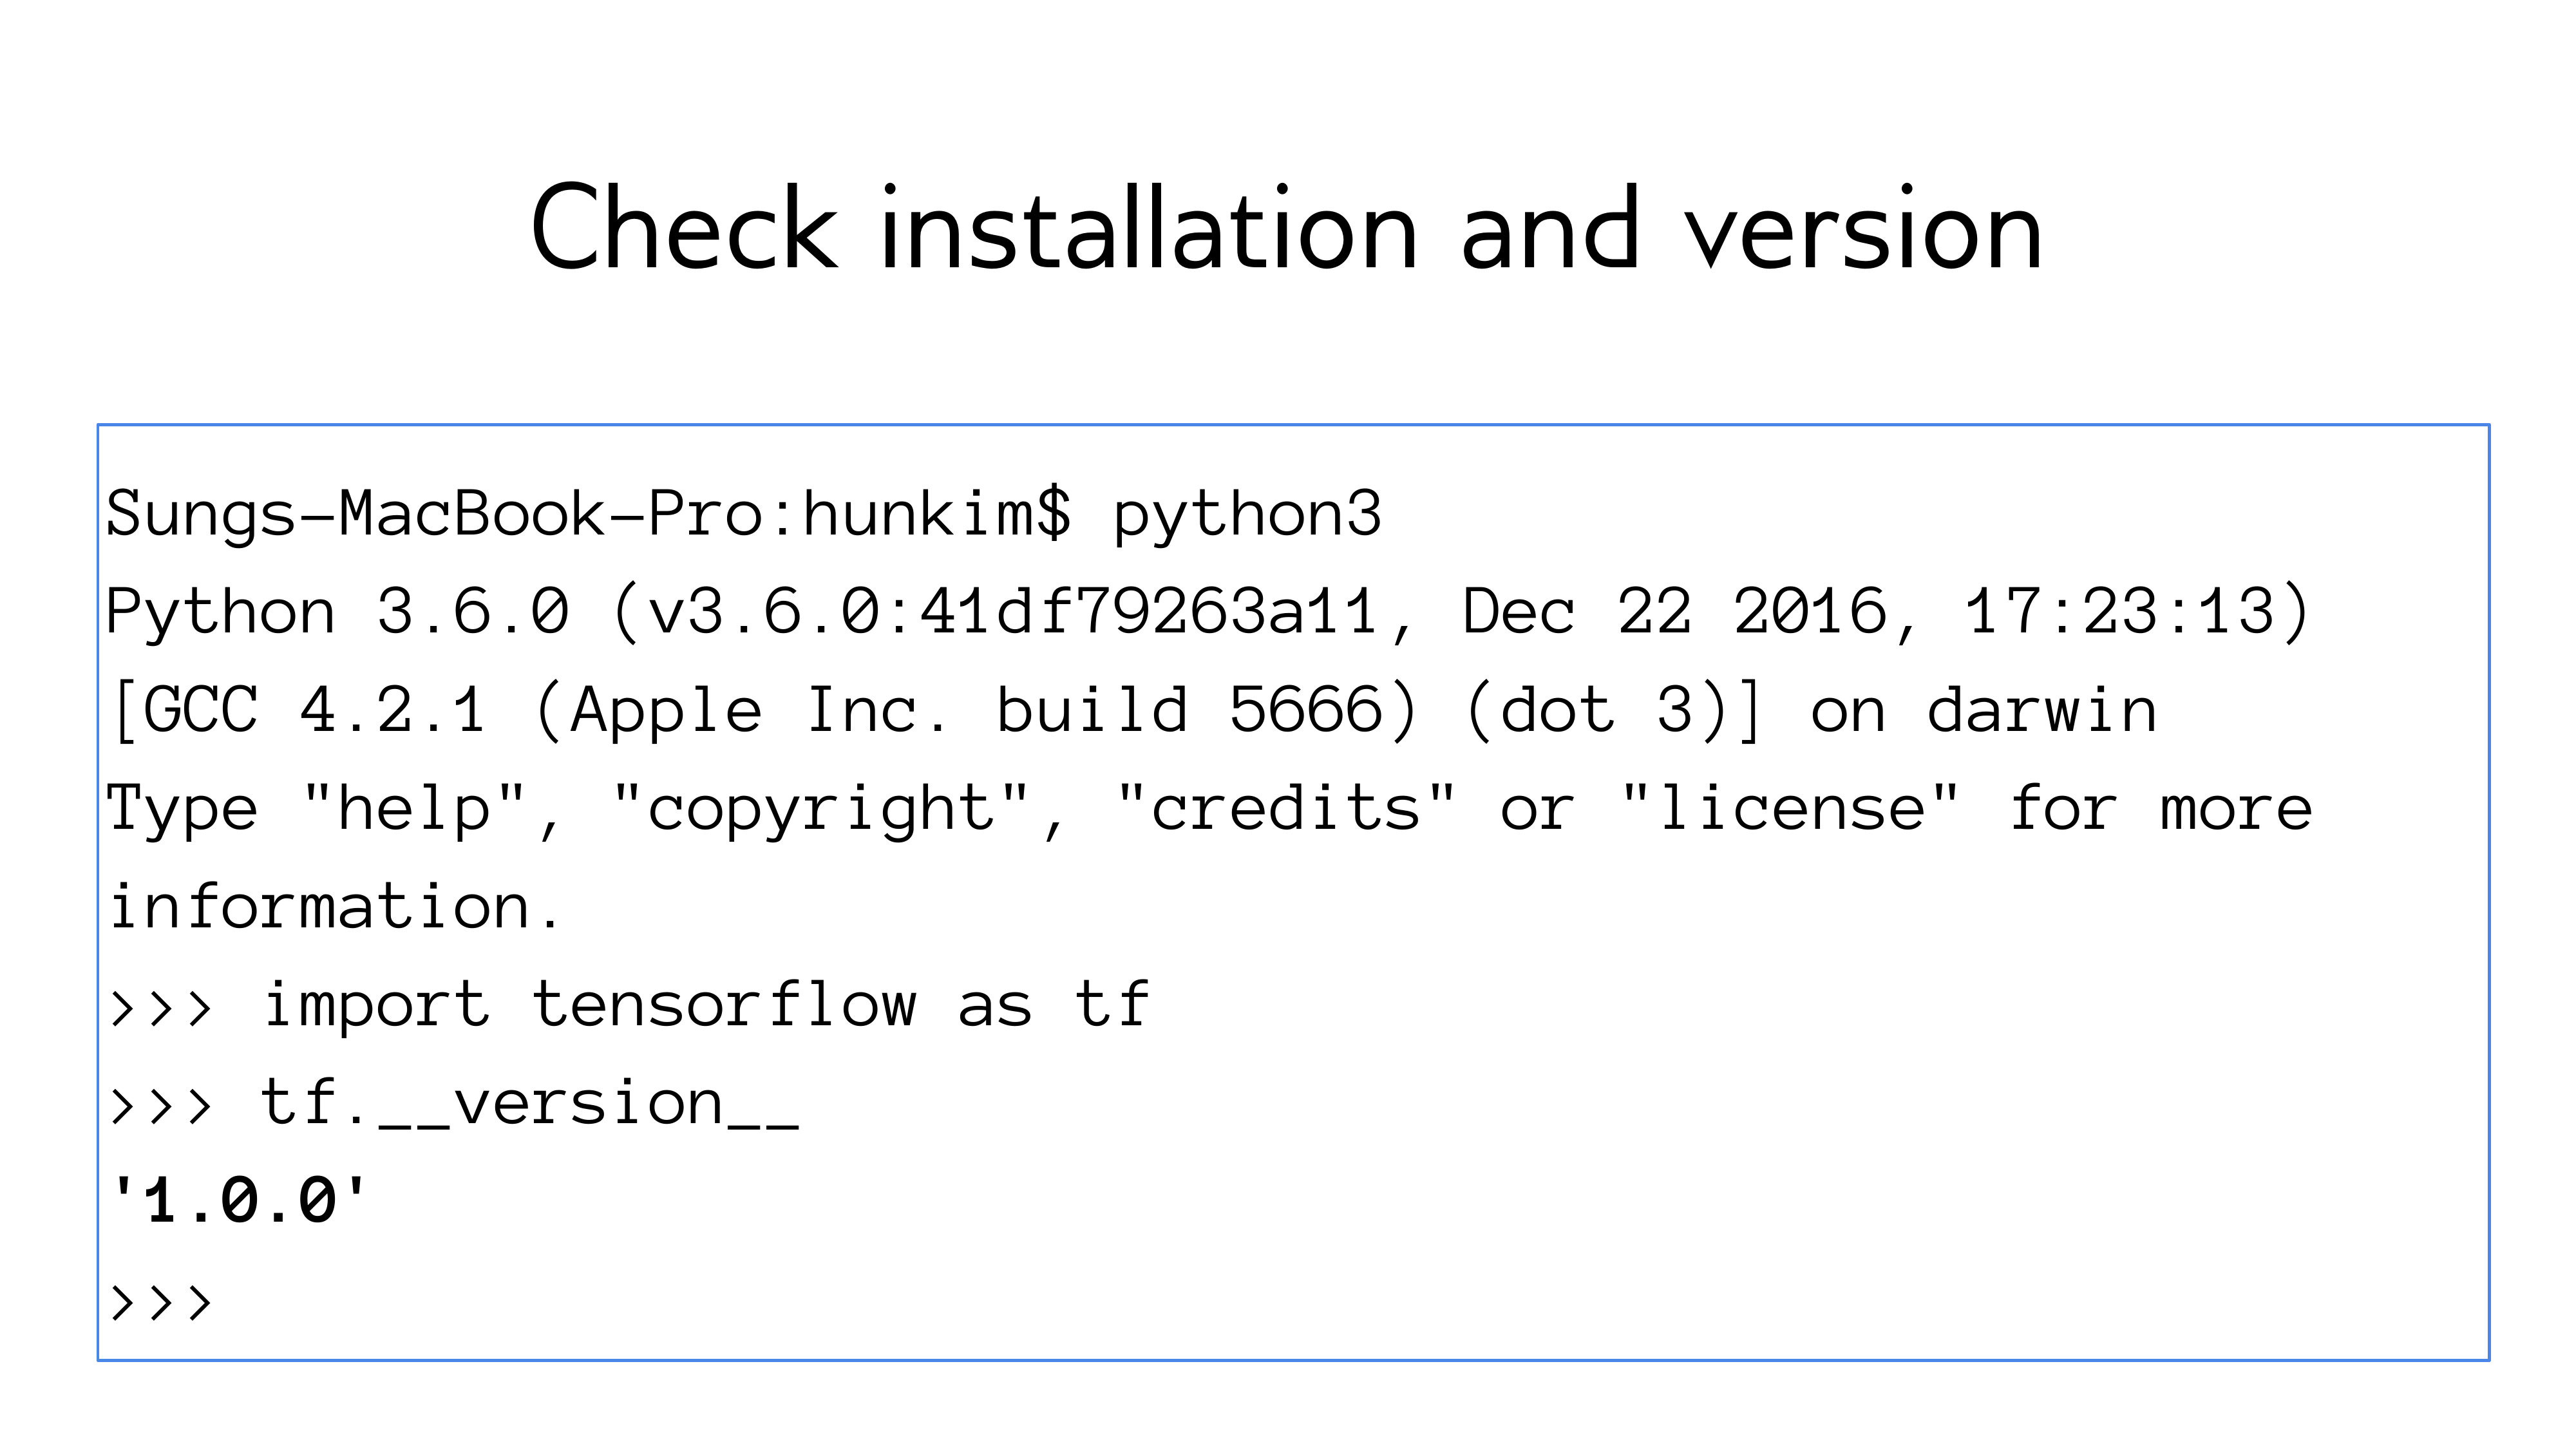

# Check installation and version
Sungs-MacBook-Pro:hunkim$ python3
Python 3.6.0 (v3.6.0:41df79263a11, Dec 22 2016, 17:23:13)
[GCC 4.2.1 (Apple Inc. build 5666) (dot 3)] on darwin
Type "help", "copyright", "credits" or "license" for more information.
>>> import tensorflow as tf
>>> tf.__version__
'1.0.0'
>>>